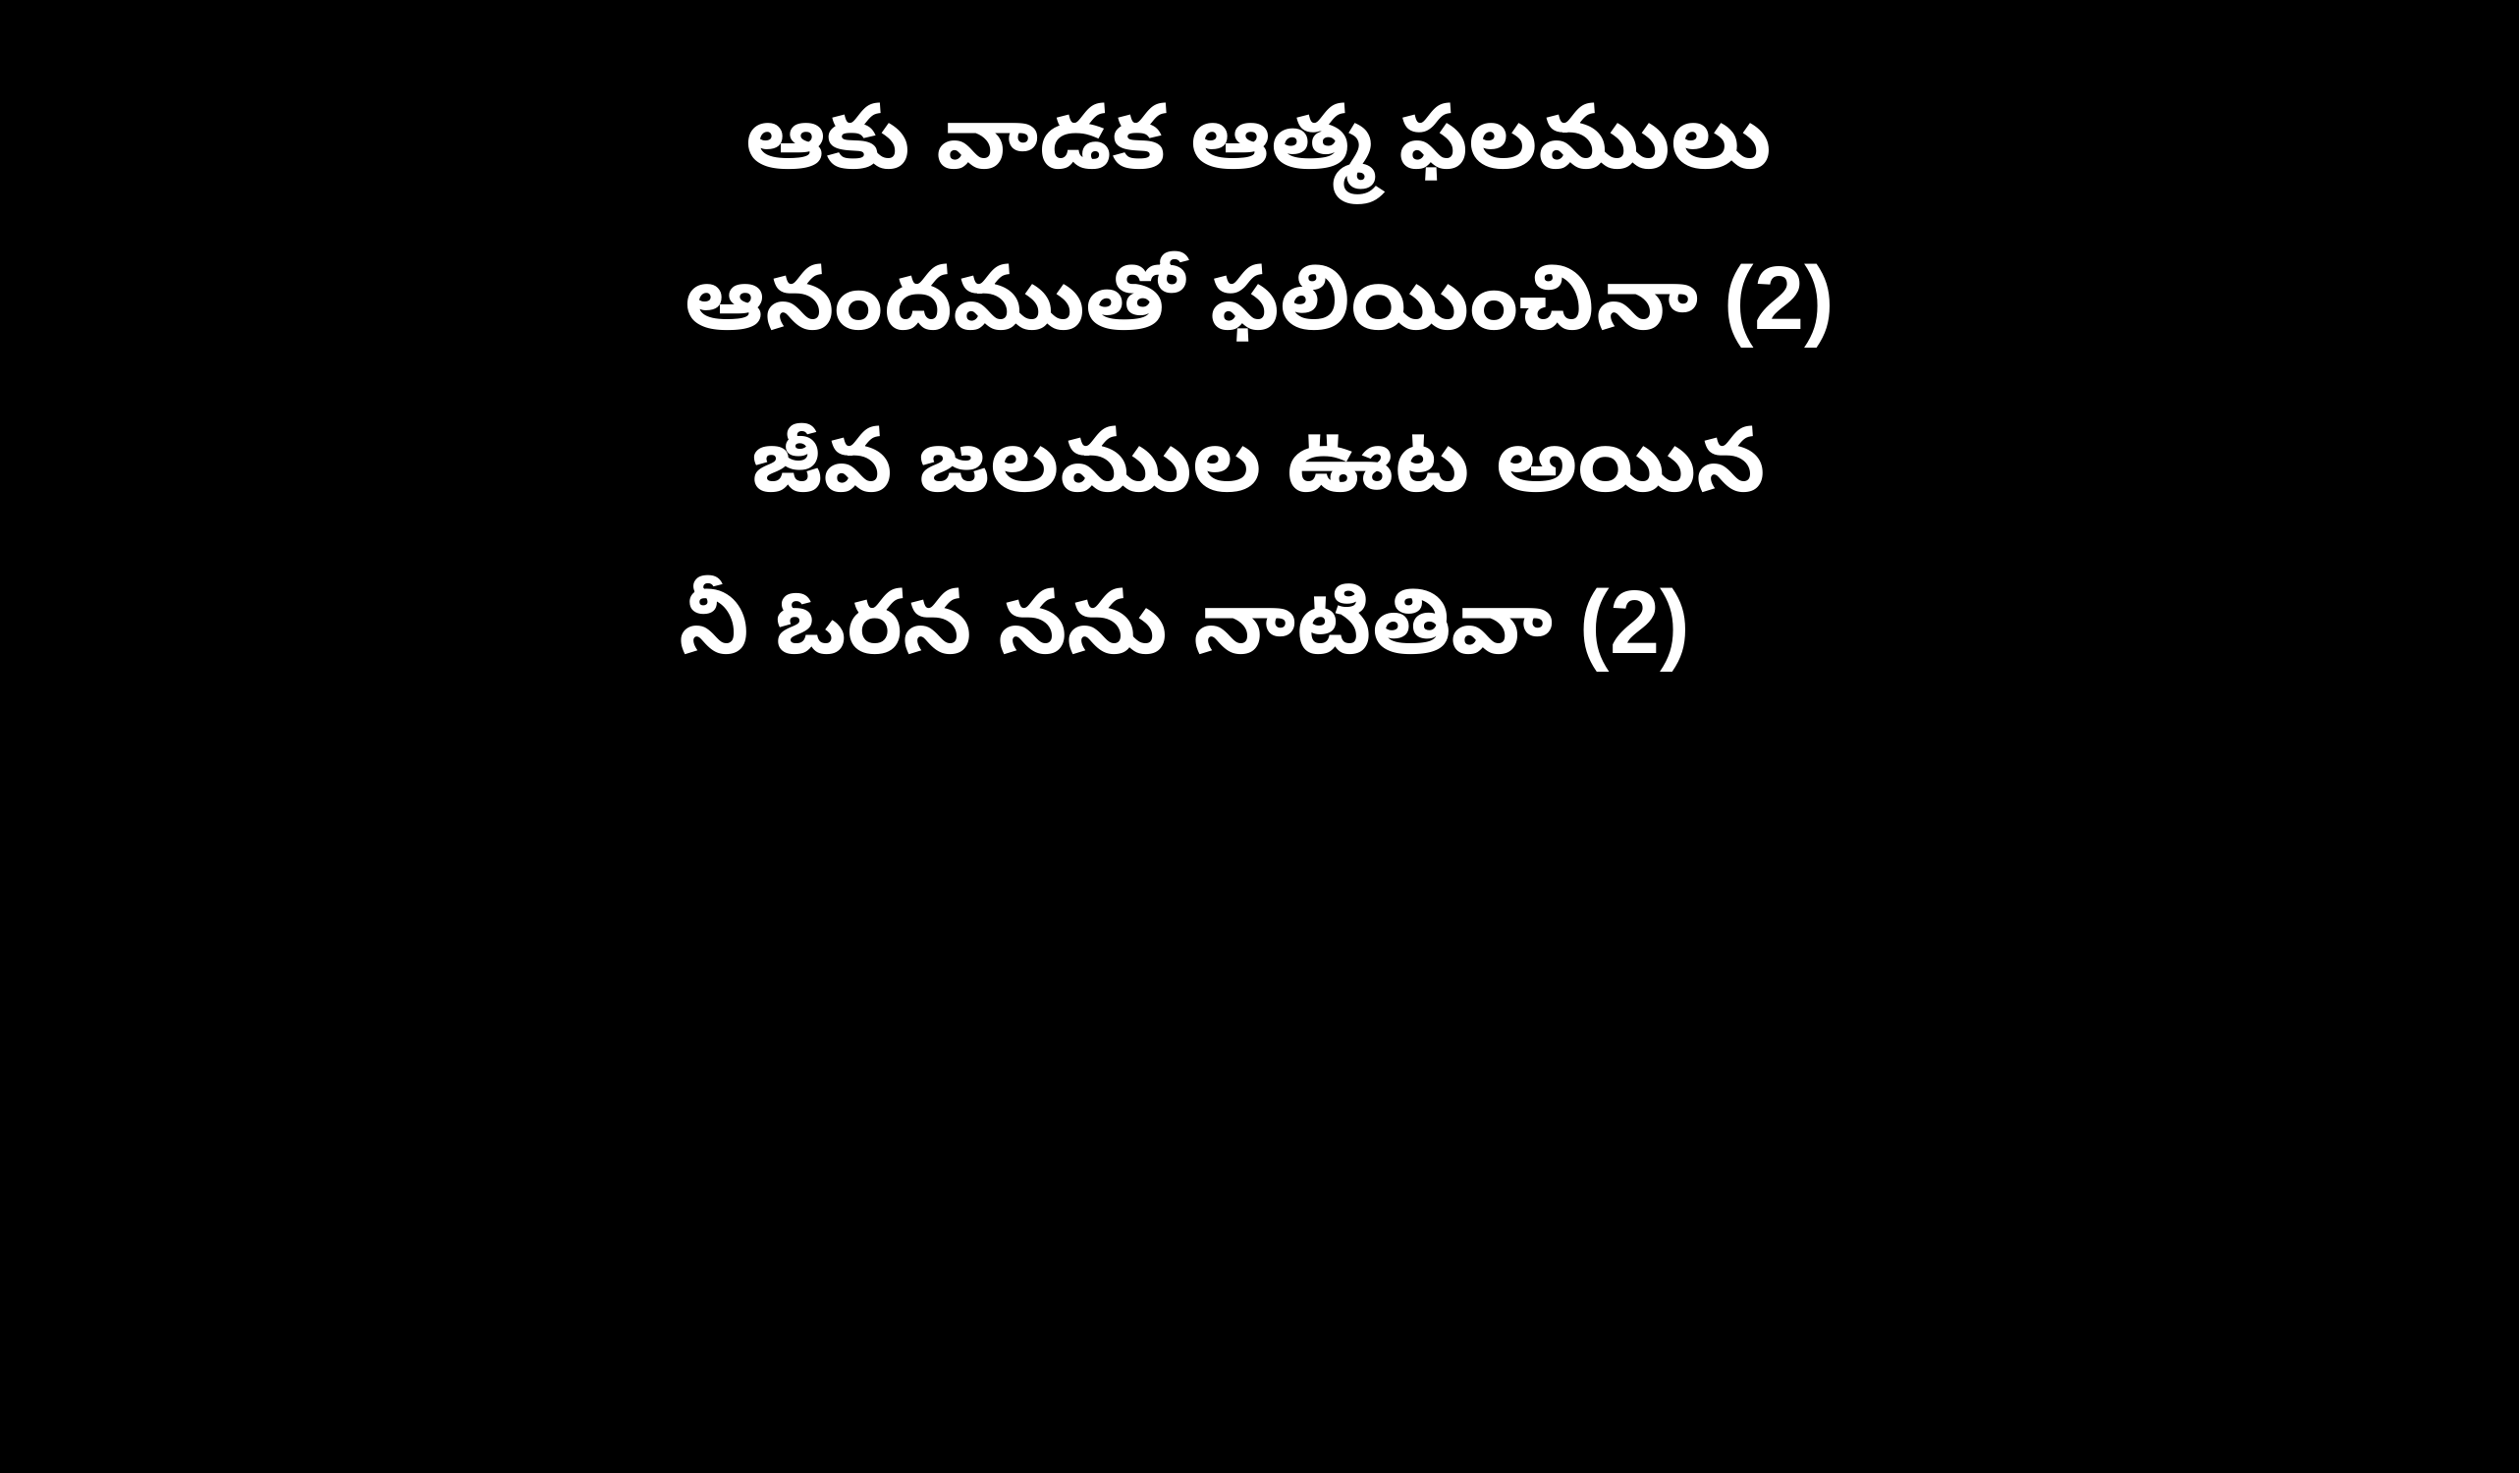

ఆకు వాడక ఆత్మ ఫలములు
ఆనందముతో ఫలియించినా (2)
జీవ జలముల ఊట అయిన
నీ ఓరన నను నాటితివా (2)